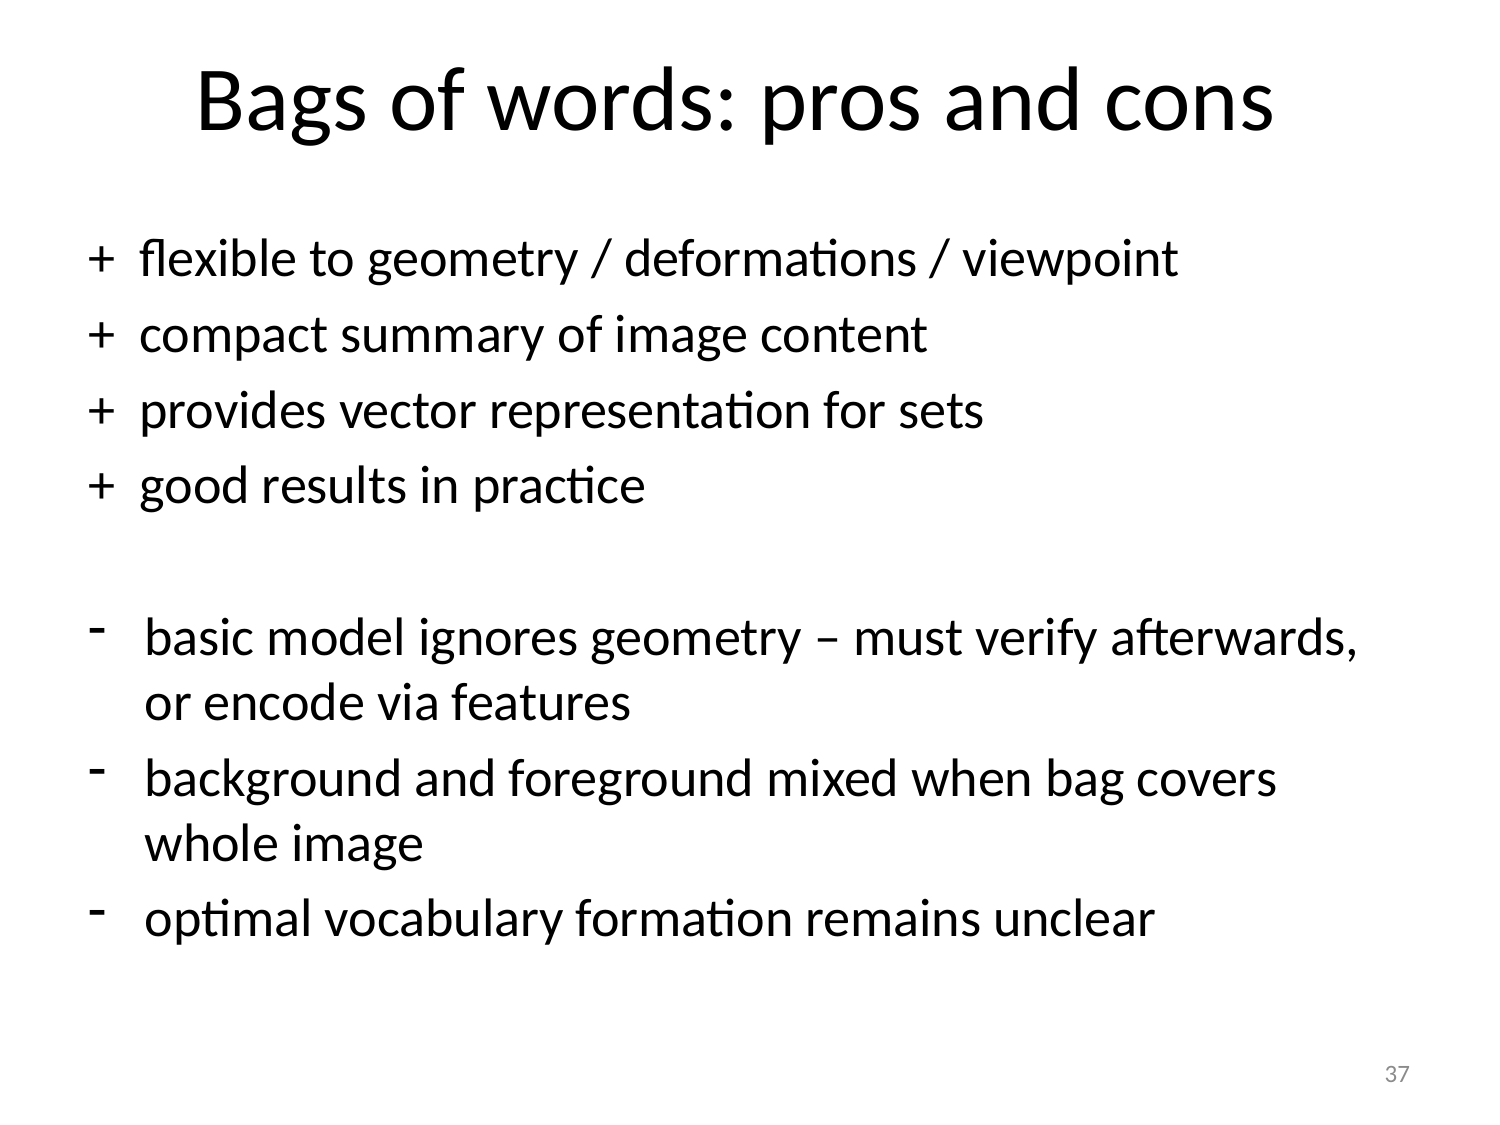

# Bags of words: pros and cons
+  flexible to geometry / deformations / viewpoint
+  compact summary of image content
+  provides vector representation for sets
+  good results in practice

basic model ignores geometry – must verify afterwards, or encode via features
background and foreground mixed when bag covers whole image
optimal vocabulary formation remains unclear

37